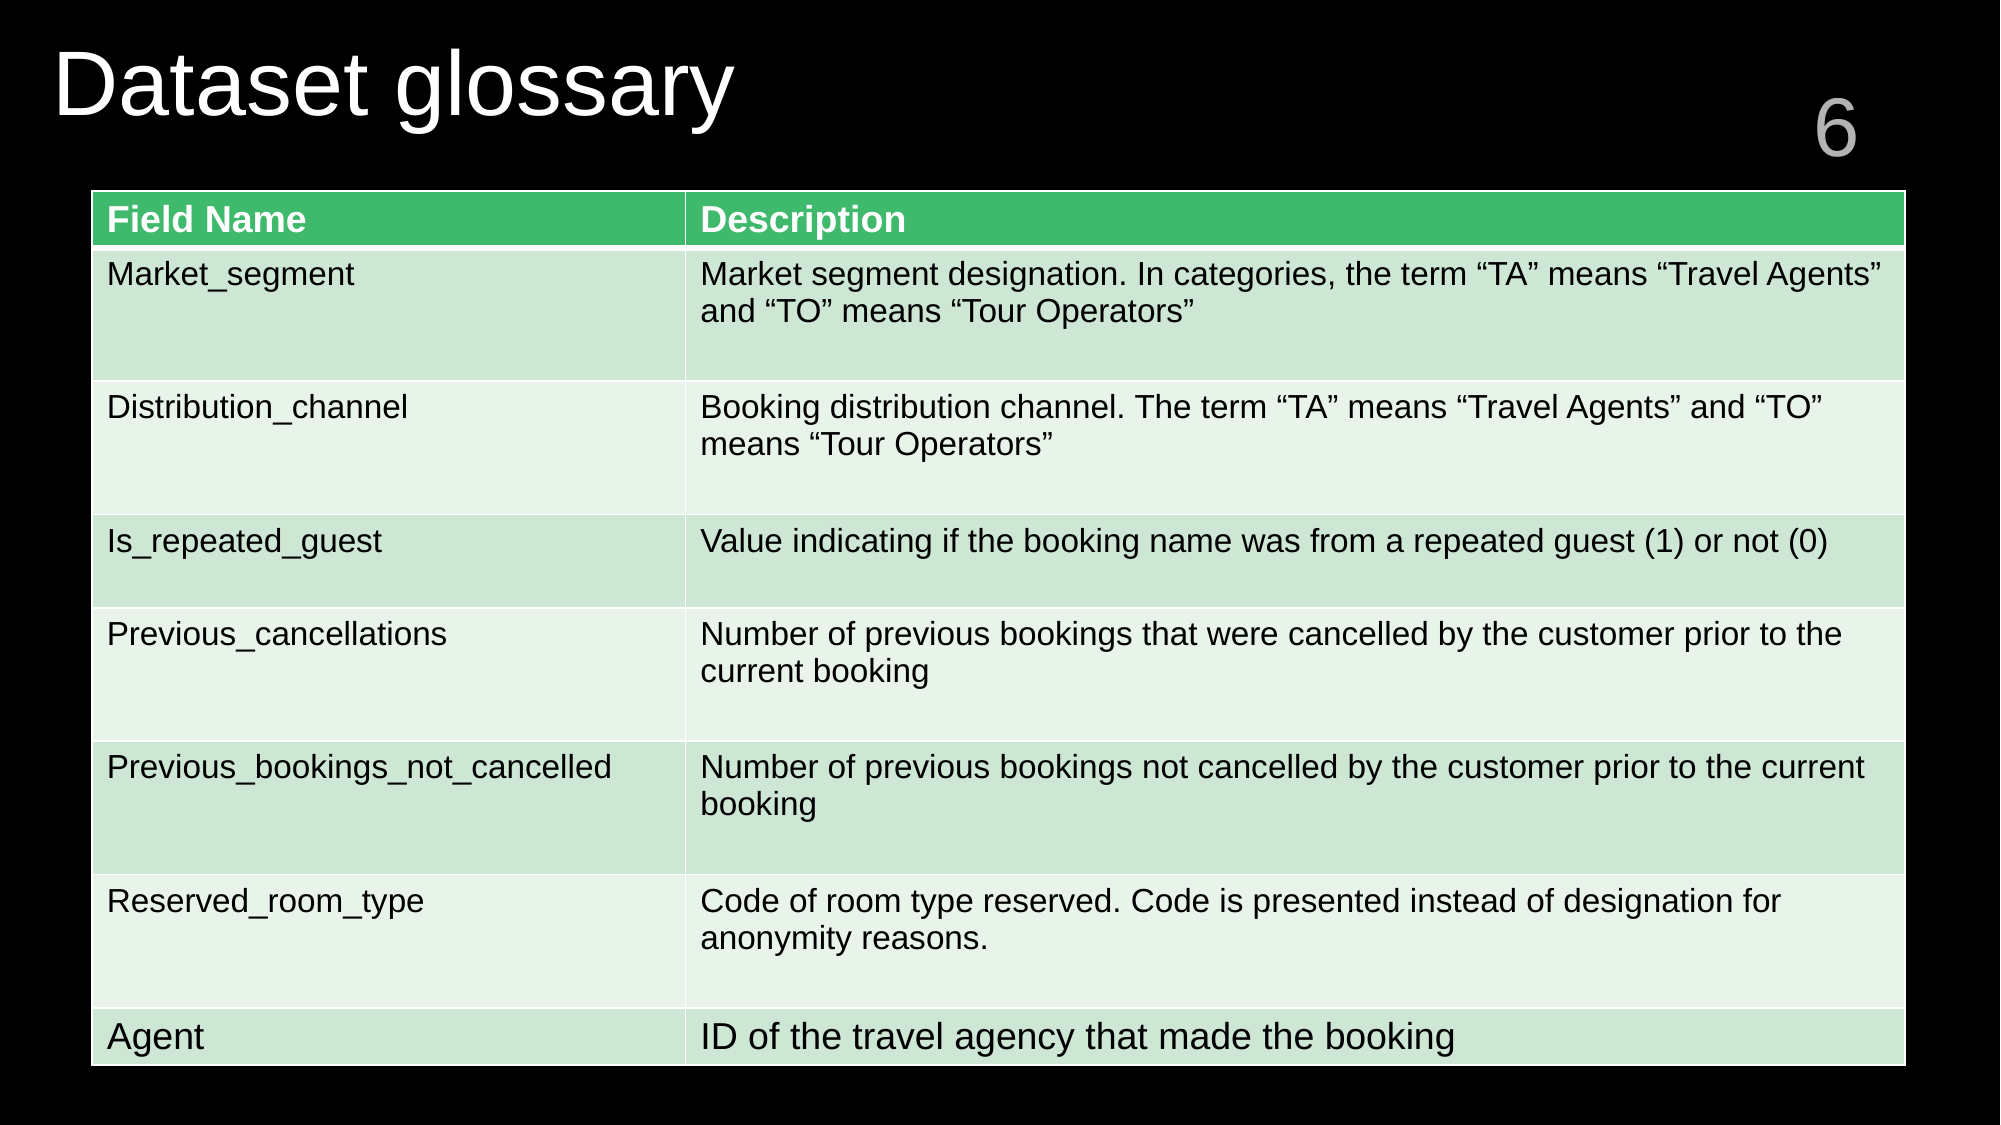

# Dataset glossary
6
| Field Name | Description |
| --- | --- |
| Market\_segment | Market segment designation. In categories, the term “TA” means “Travel Agents” and “TO” means “Tour Operators” |
| Distribution\_channel | Booking distribution channel. The term “TA” means “Travel Agents” and “TO” means “Tour Operators” |
| Is\_repeated\_guest | Value indicating if the booking name was from a repeated guest (1) or not (0) |
| Previous\_cancellations | Number of previous bookings that were cancelled by the customer prior to the current booking |
| Previous\_bookings\_not\_cancelled | Number of previous bookings not cancelled by the customer prior to the current booking |
| Reserved\_room\_type | Code of room type reserved. Code is presented instead of designation for anonymity reasons. |
| Agent | ID of the travel agency that made the booking |